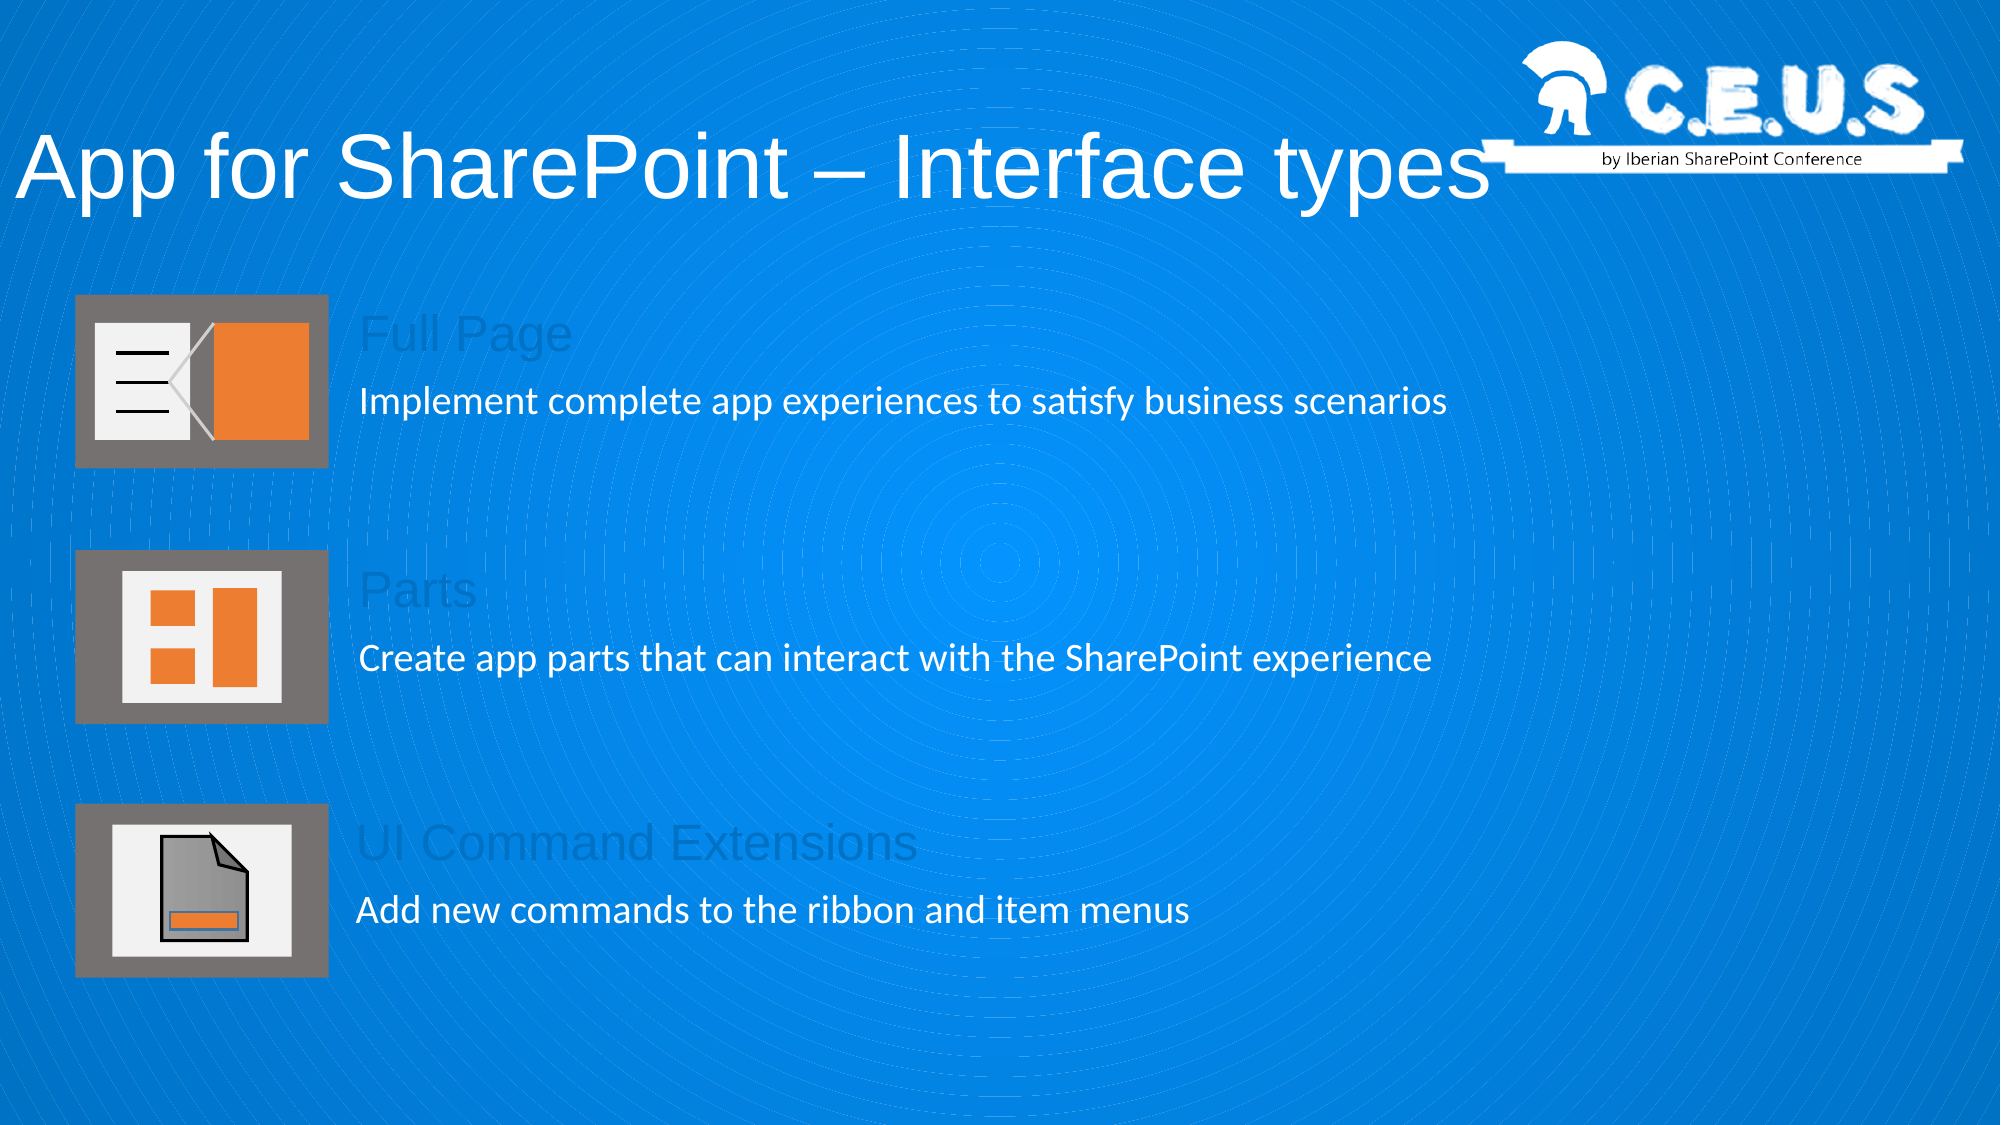

App for SharePoint – Interface types
Full Page
Implement complete app experiences to satisfy business scenarios

Parts
Create app parts that can interact with the SharePoint experience

UI Command Extensions
Add new commands to the ribbon and item menus